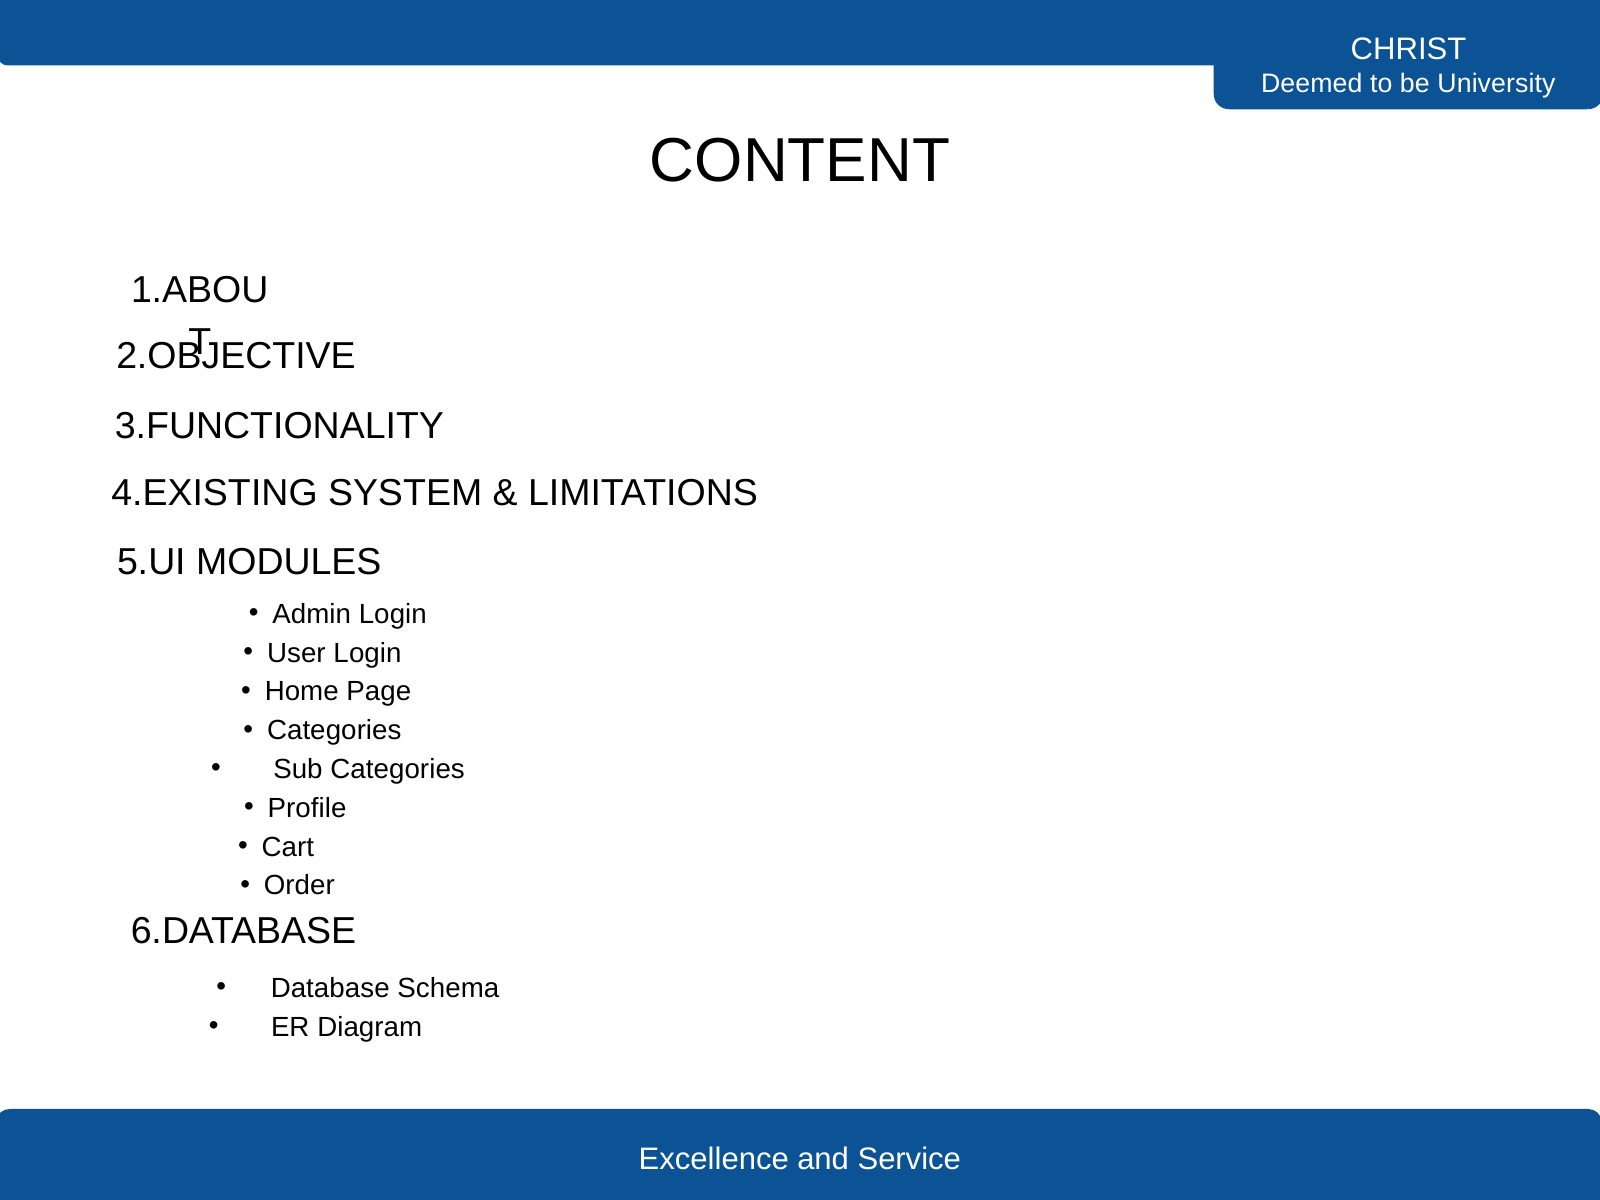

CHRIST
Deemed to be University
CONTENT
1.ABOUT
2.OBJECTIVE
3.FUNCTIONALITY
4.EXISTING SYSTEM & LIMITATIONS
5.UI MODULES
Admin Login
User Login
Home Page
Categories
     Sub Categories
Profile
Cart
Order
6.DATABASE
    Database Schema
     ER Diagram

Excellence and Service